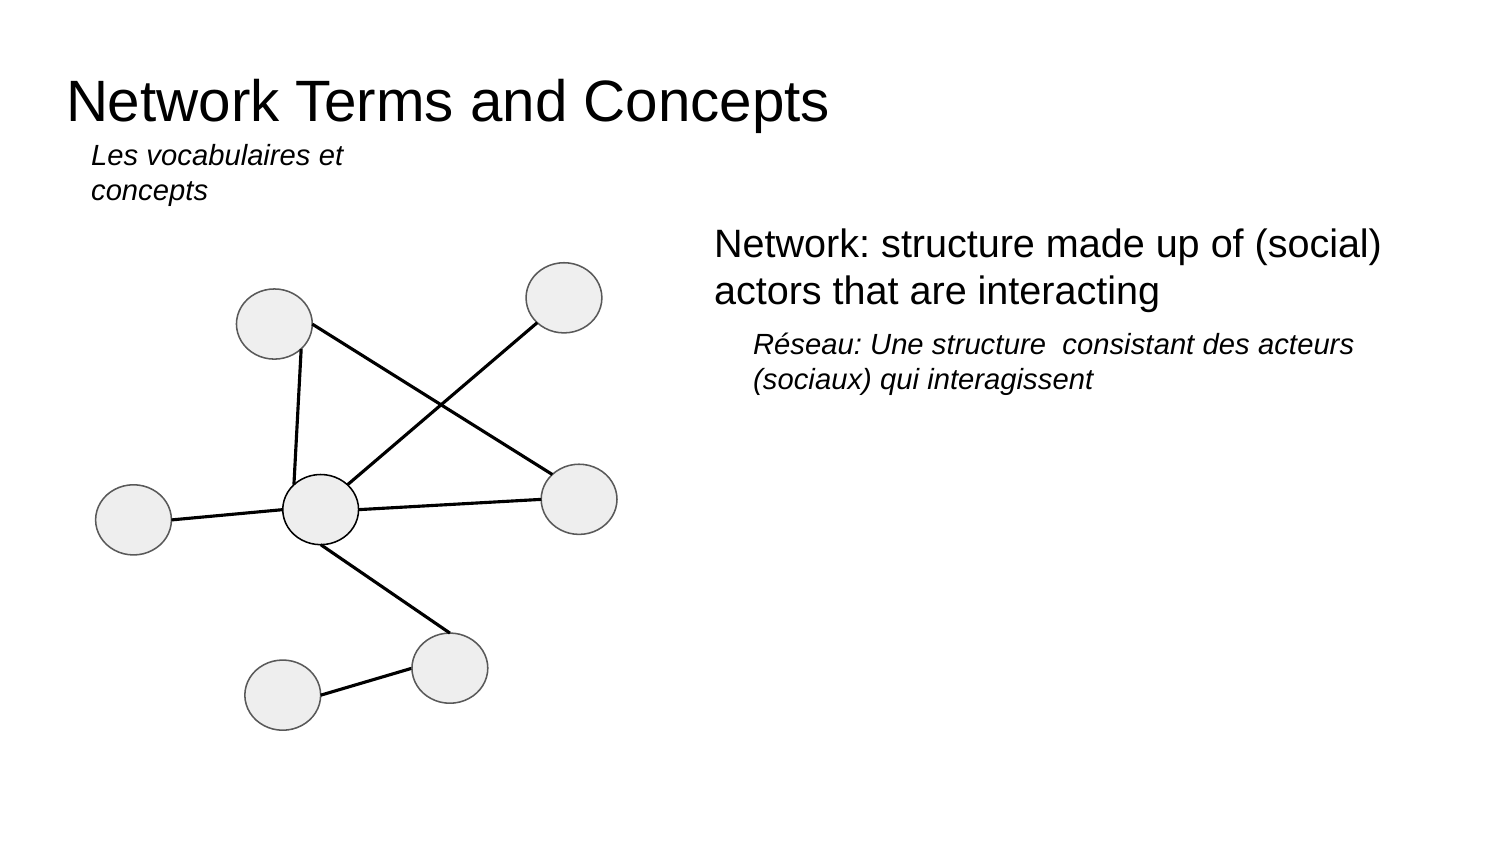

# Network Terms and Concepts
Les vocabulaires et concepts
Network: structure made up of (social) actors that are interacting

Réseau: Une structure  consistant des acteurs (sociaux) qui interagissent